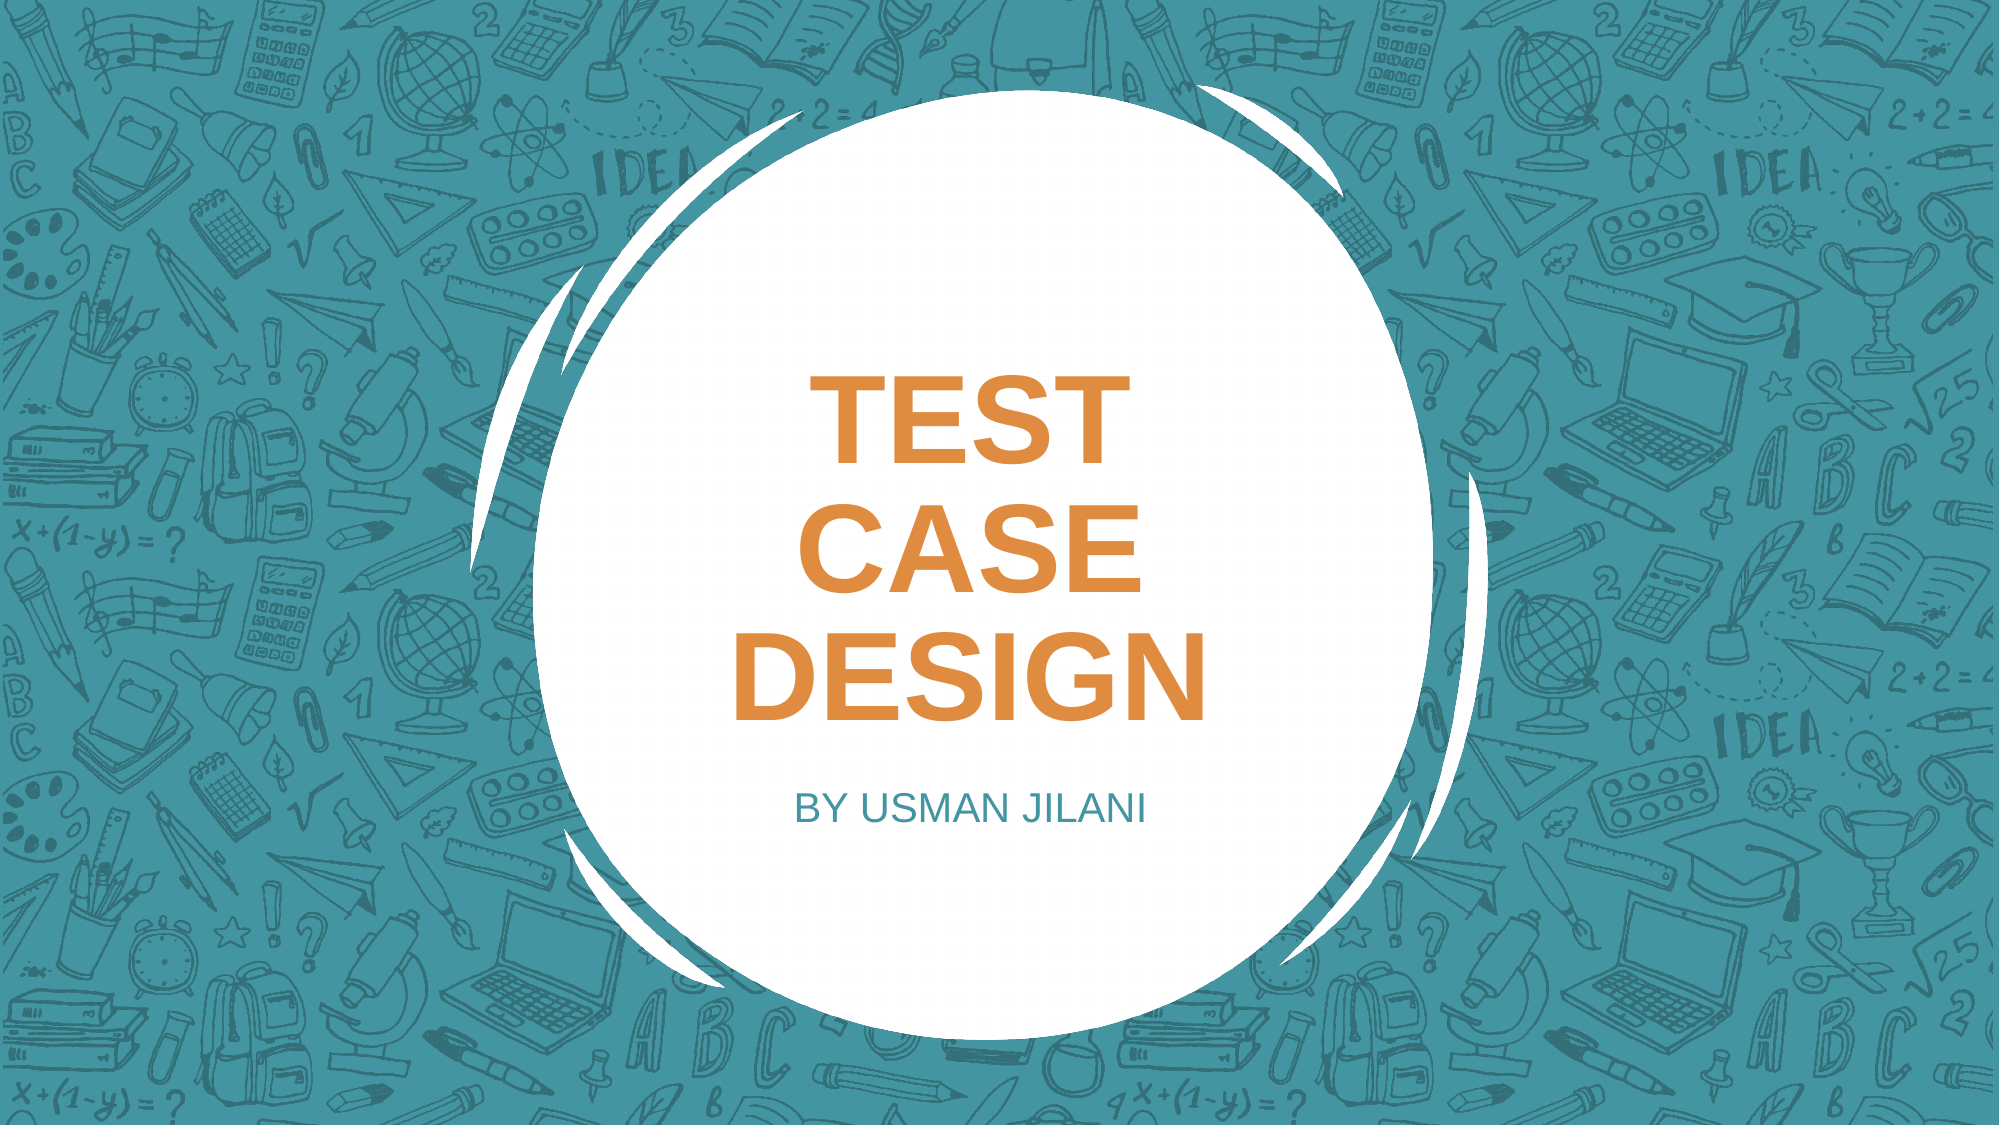

# TEST CASE DESIGN
BY USMAN JILANI